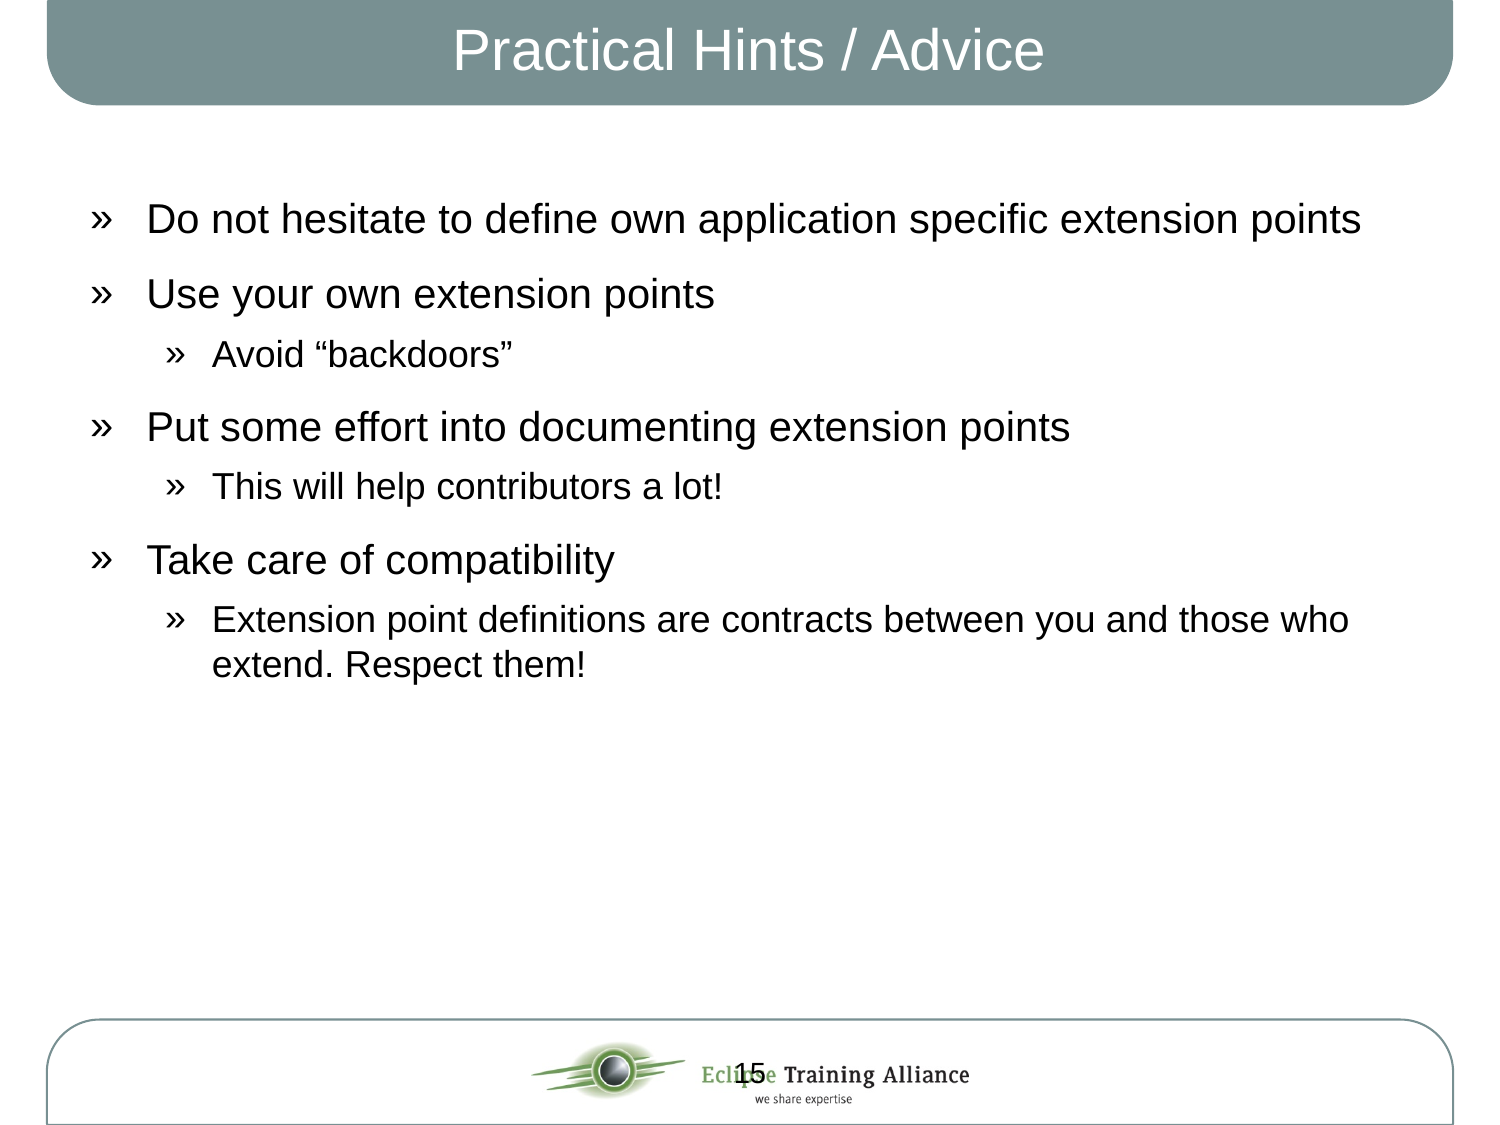

# Practical Hints / Advice
Do not hesitate to define own application specific extension points
Use your own extension points
Avoid “backdoors”
Put some effort into documenting extension points
This will help contributors a lot!
Take care of compatibility
Extension point definitions are contracts between you and those who extend. Respect them!
15